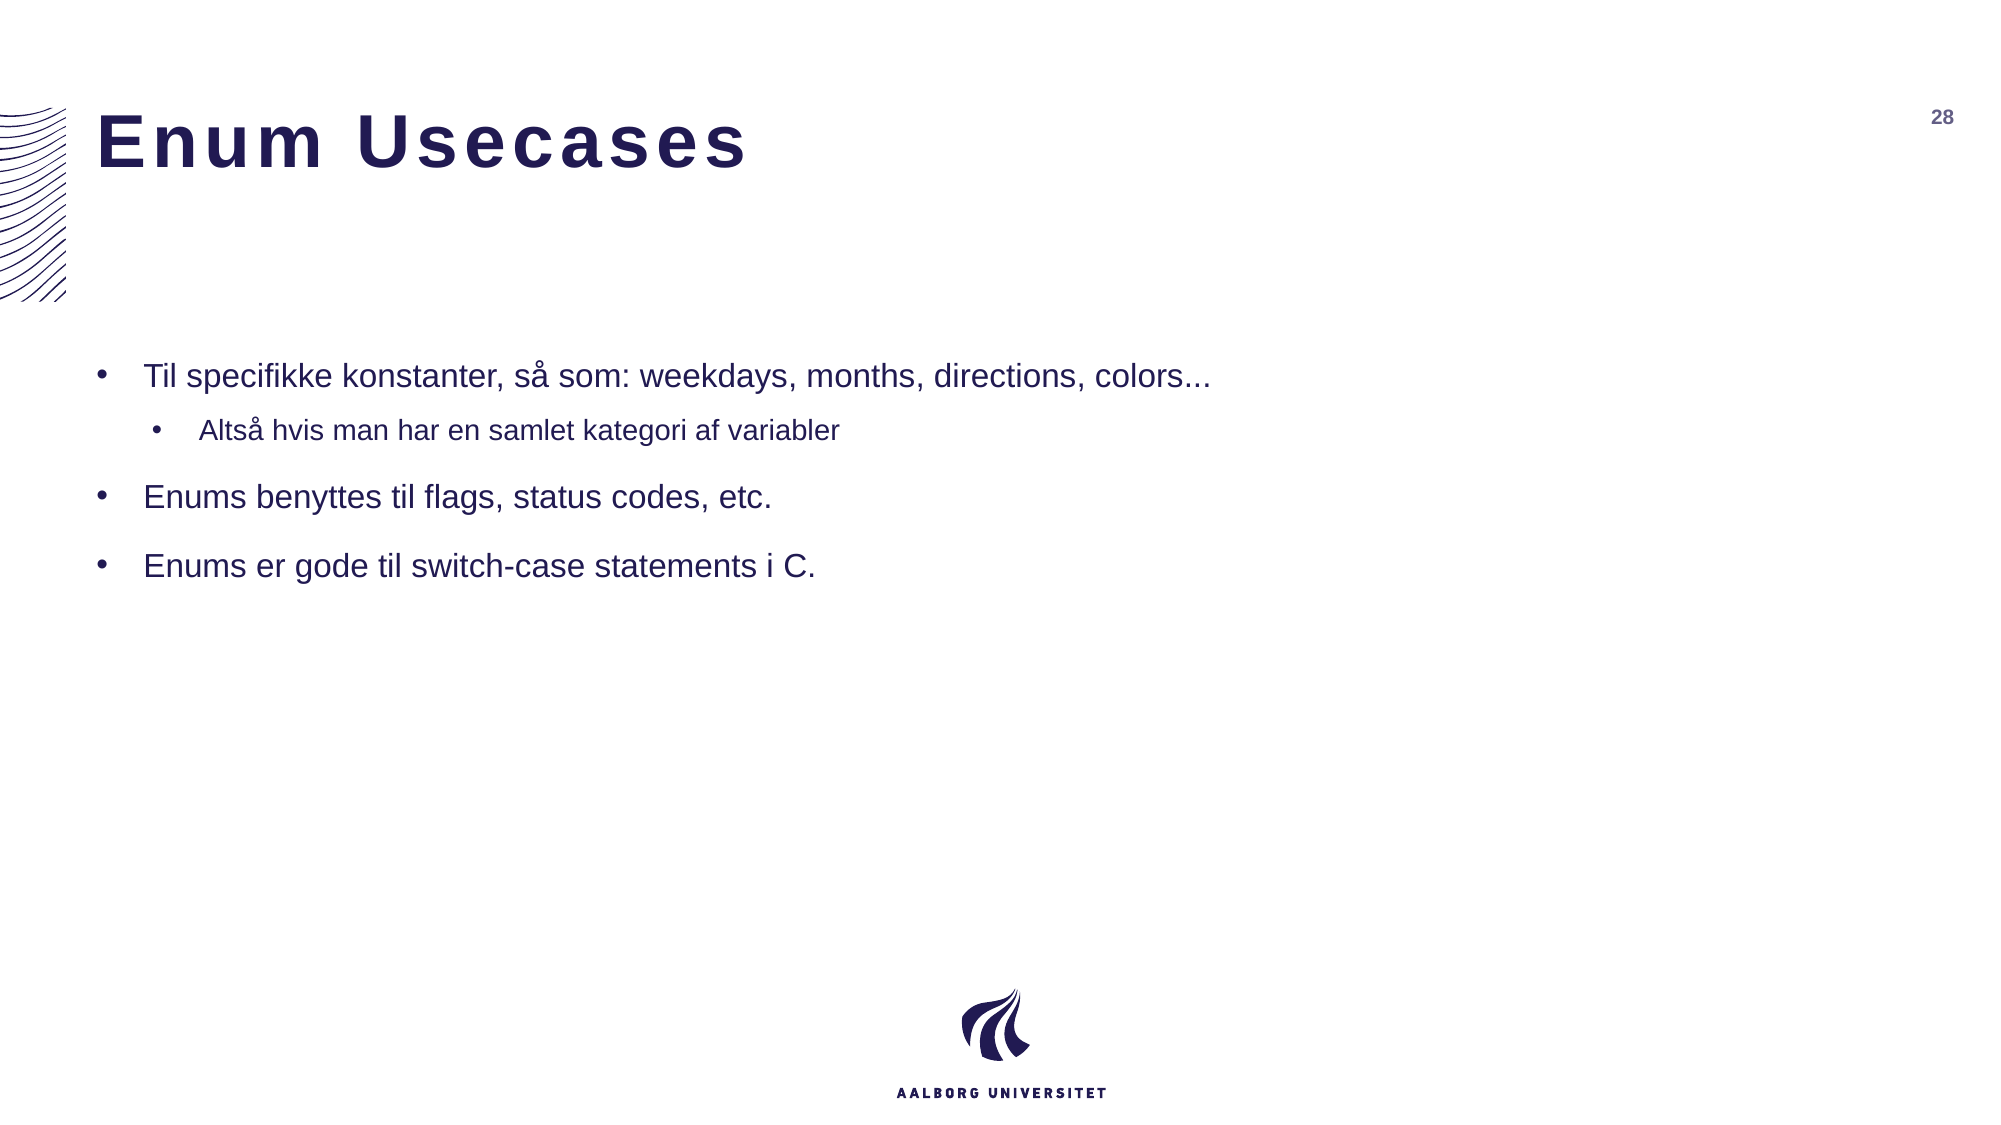

# Enum Usecases
28
Til specifikke konstanter, så som: weekdays, months, directions, colors...
Altså hvis man har en samlet kategori af variabler
Enums benyttes til flags, status codes, etc.
Enums er gode til switch-case statements i C.